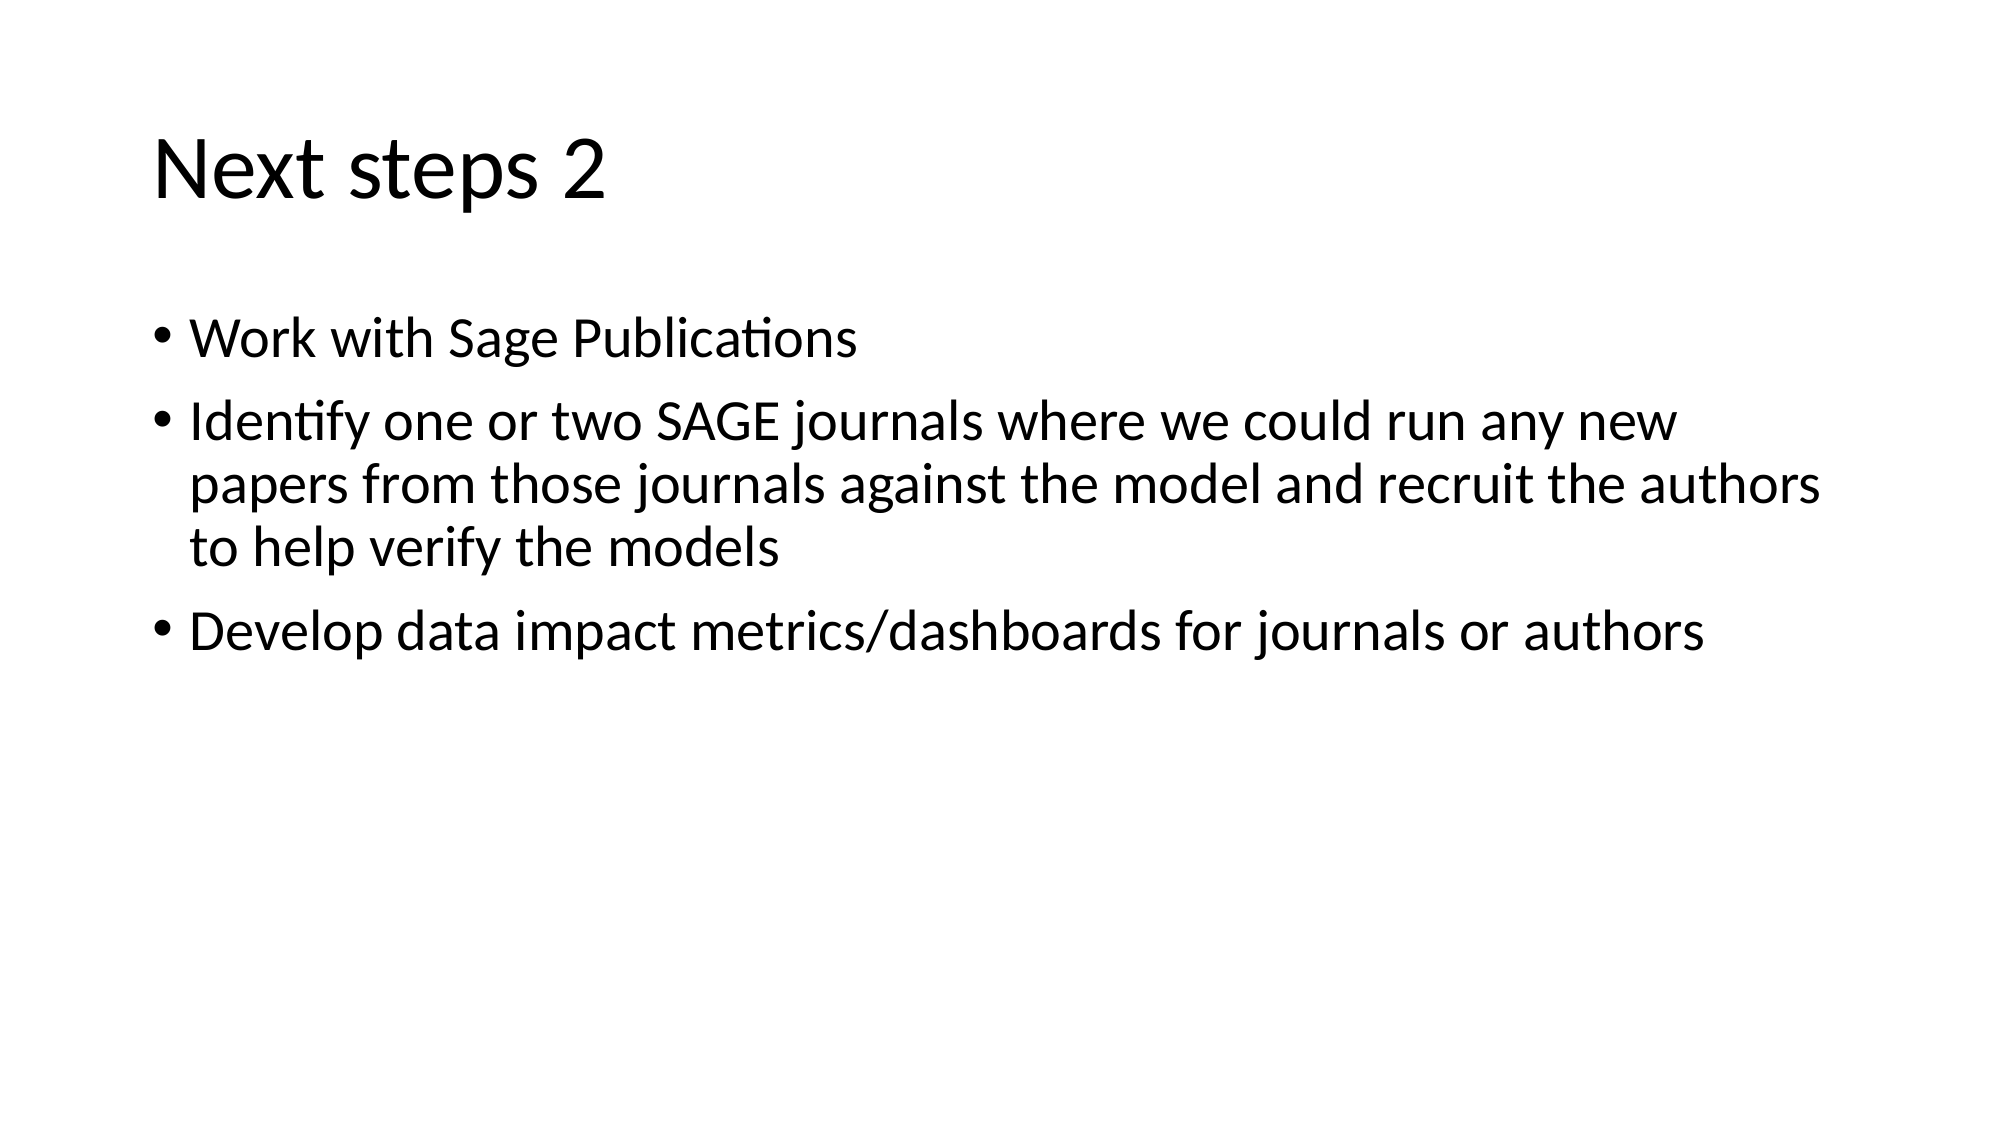

# Next steps 2
Work with Sage Publications
Identify one or two SAGE journals where we could run any new papers from those journals against the model and recruit the authors to help verify the models
Develop data impact metrics/dashboards for journals or authors